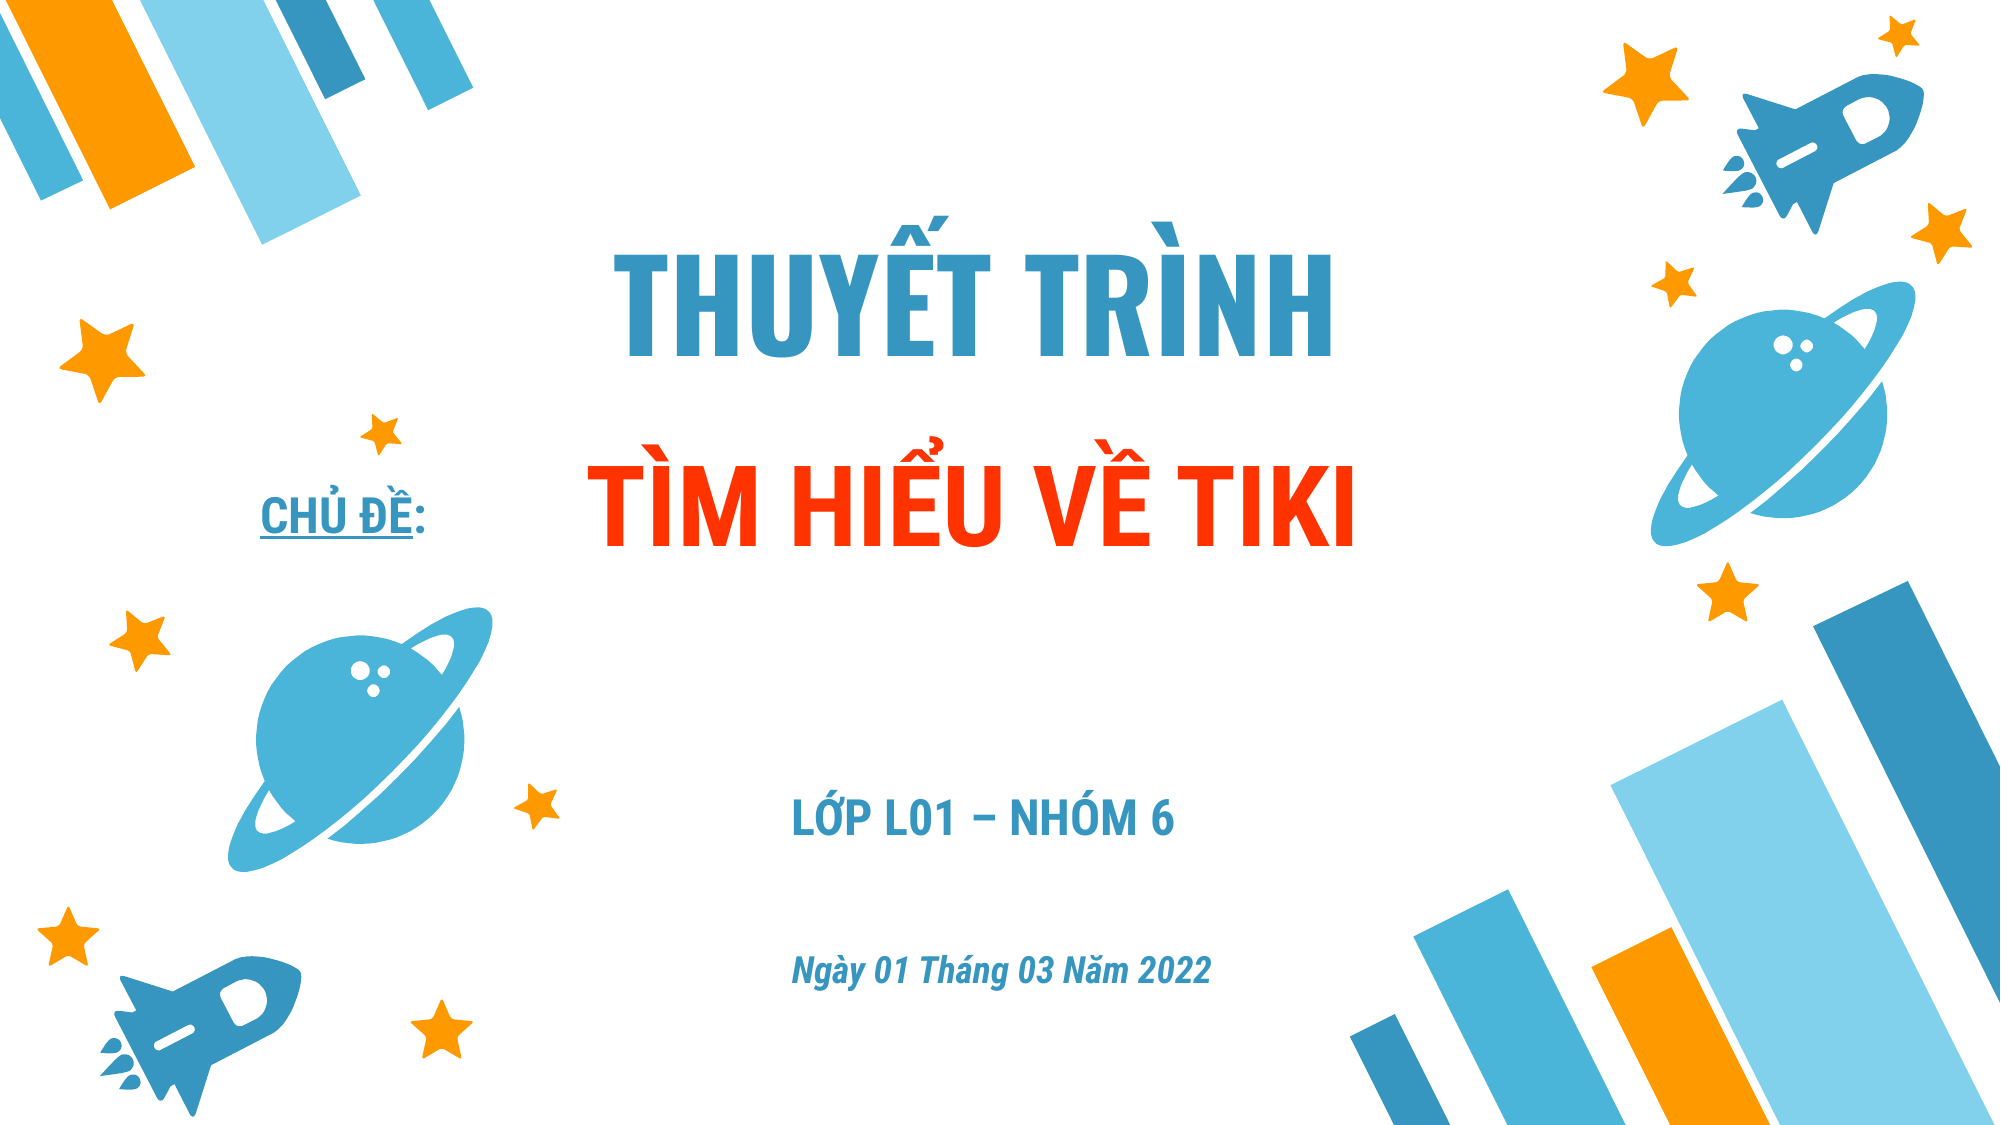

# THUYẾT TRÌNH

TÌM HIỂU VỀ TIKI
CHỦ ĐỀ:

LỚP L01 – NHÓM 6

Ngày 01 Tháng 03 Năm 2022